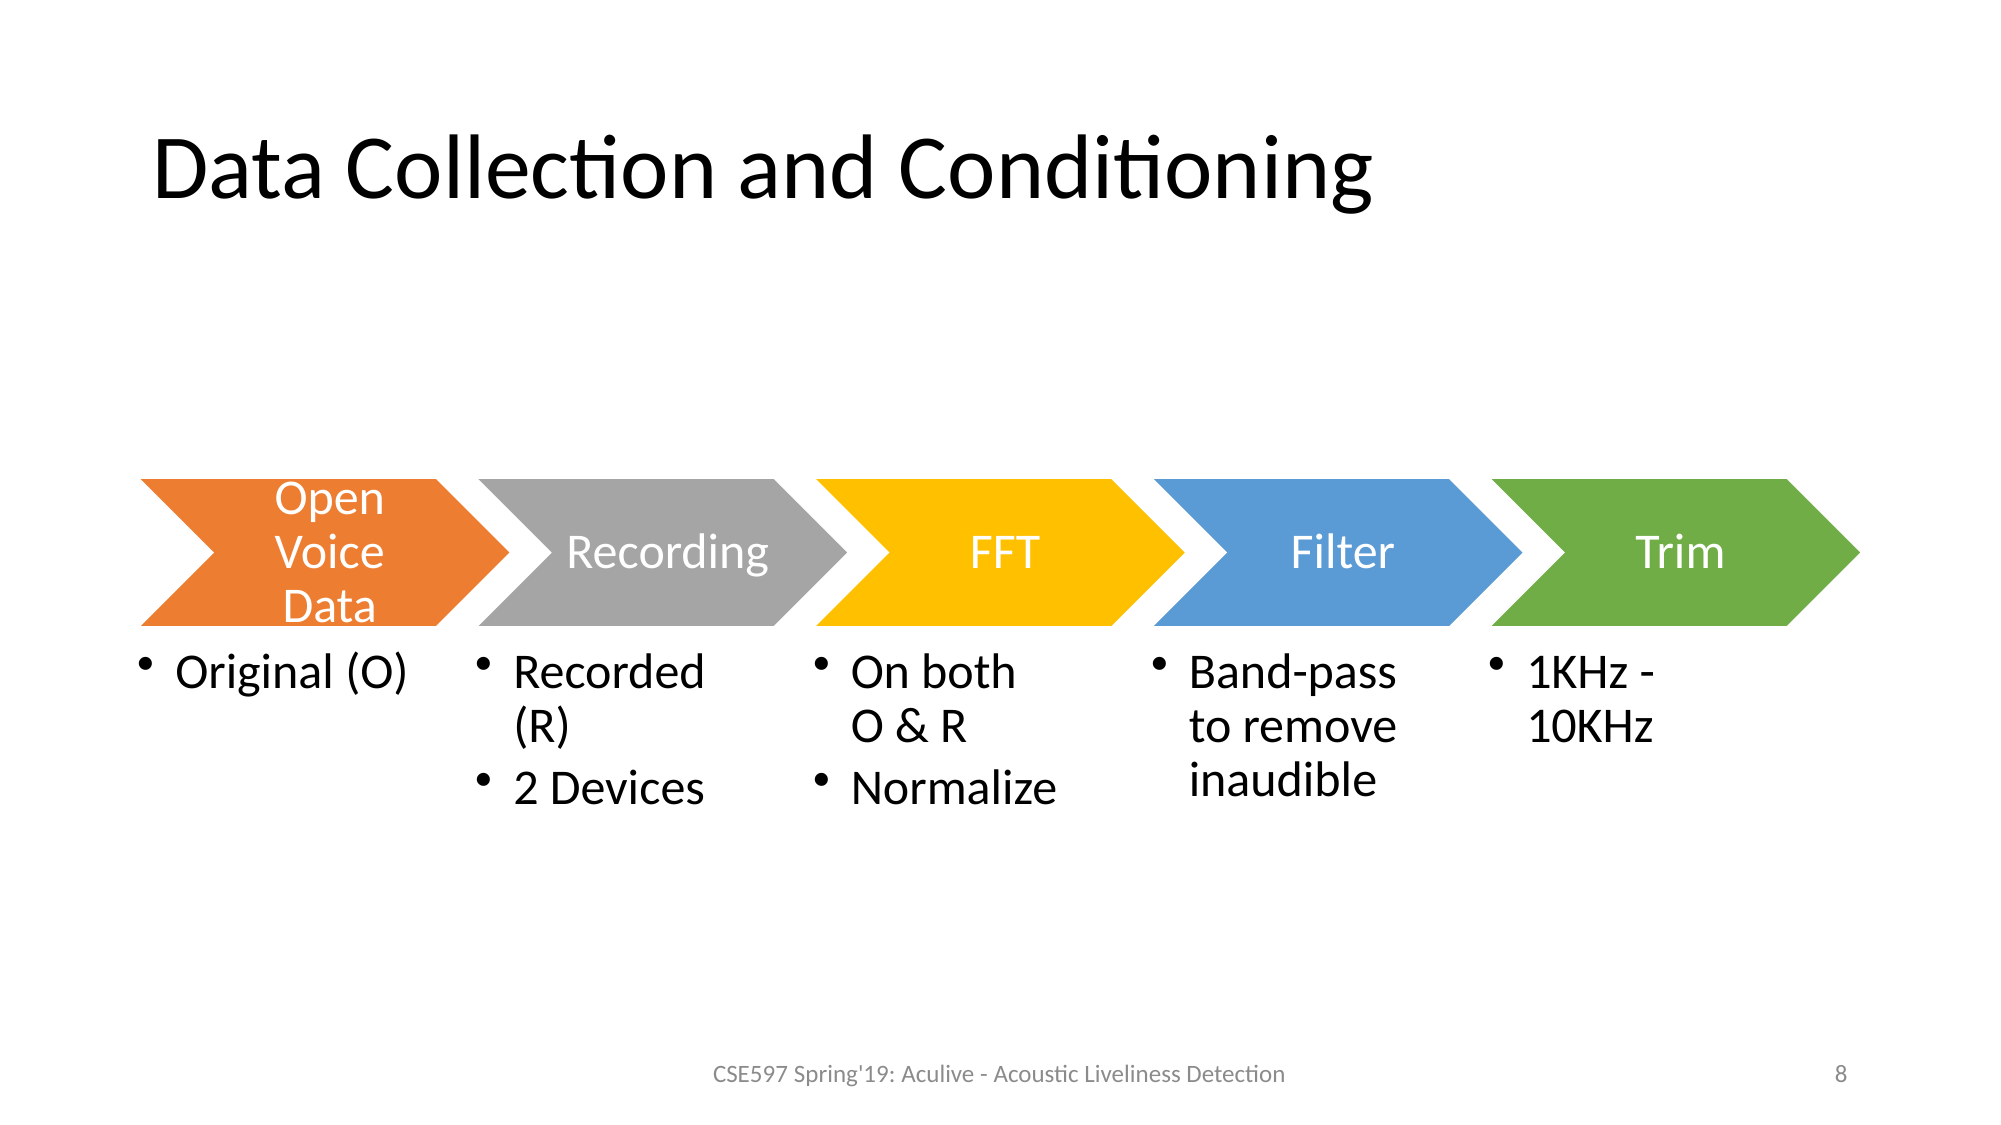

# Data Collection and Conditioning
Open Voice Data
Original (O)
Recording
Recorded (R)
2 Devices
FFT
On both
O & R
Normalize
Filter
Band-pass to remove inaudible
Trim
1KHz - 10KHz
CSE597 Spring'19: Aculive - Acoustic Liveliness Detection
8